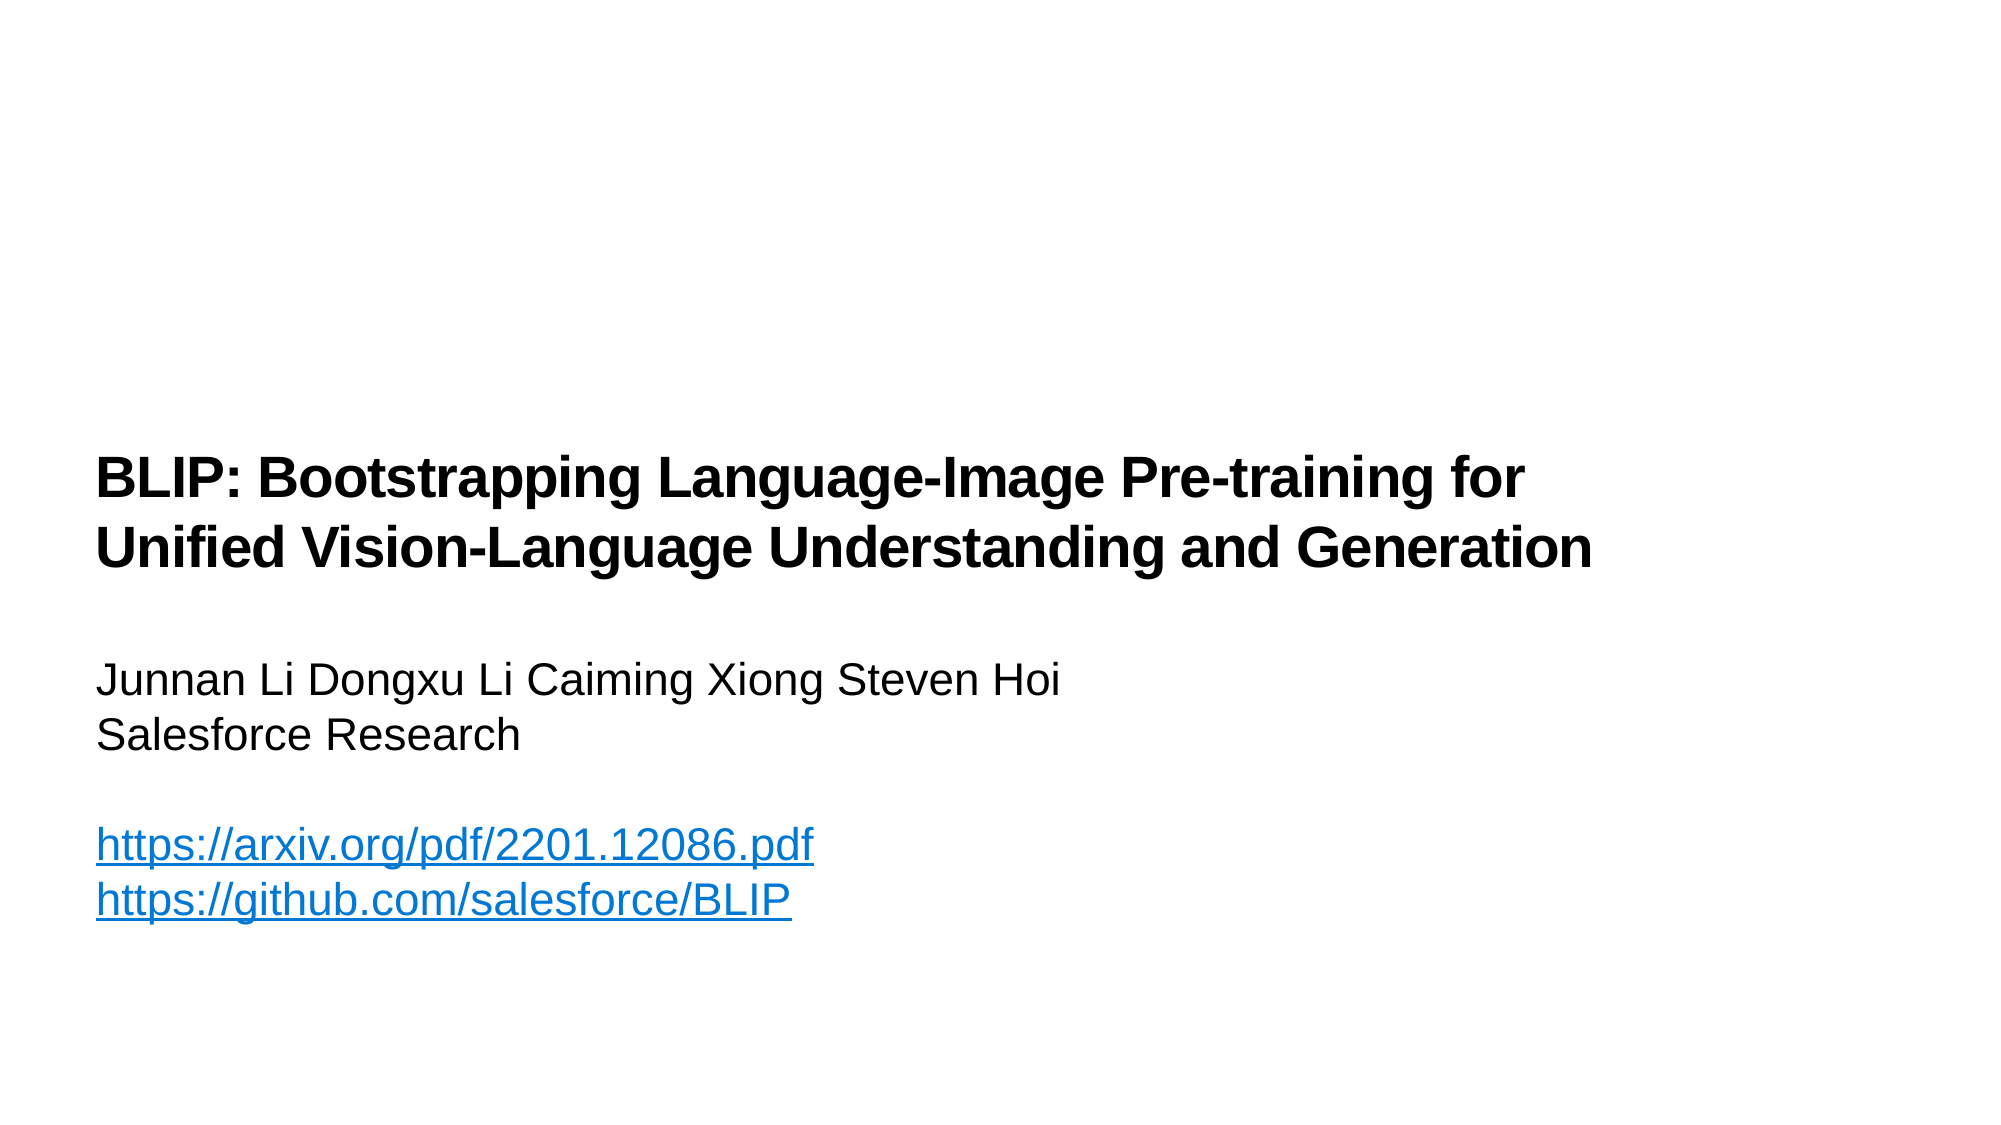

# BLIP: Bootstrapping Language-Image Pre-training for Unified Vision-Language Understanding and Generation
Junnan Li Dongxu Li Caiming Xiong Steven Hoi
Salesforce Research

https://arxiv.org/pdf/2201.12086.pdf
https://github.com/salesforce/BLIP